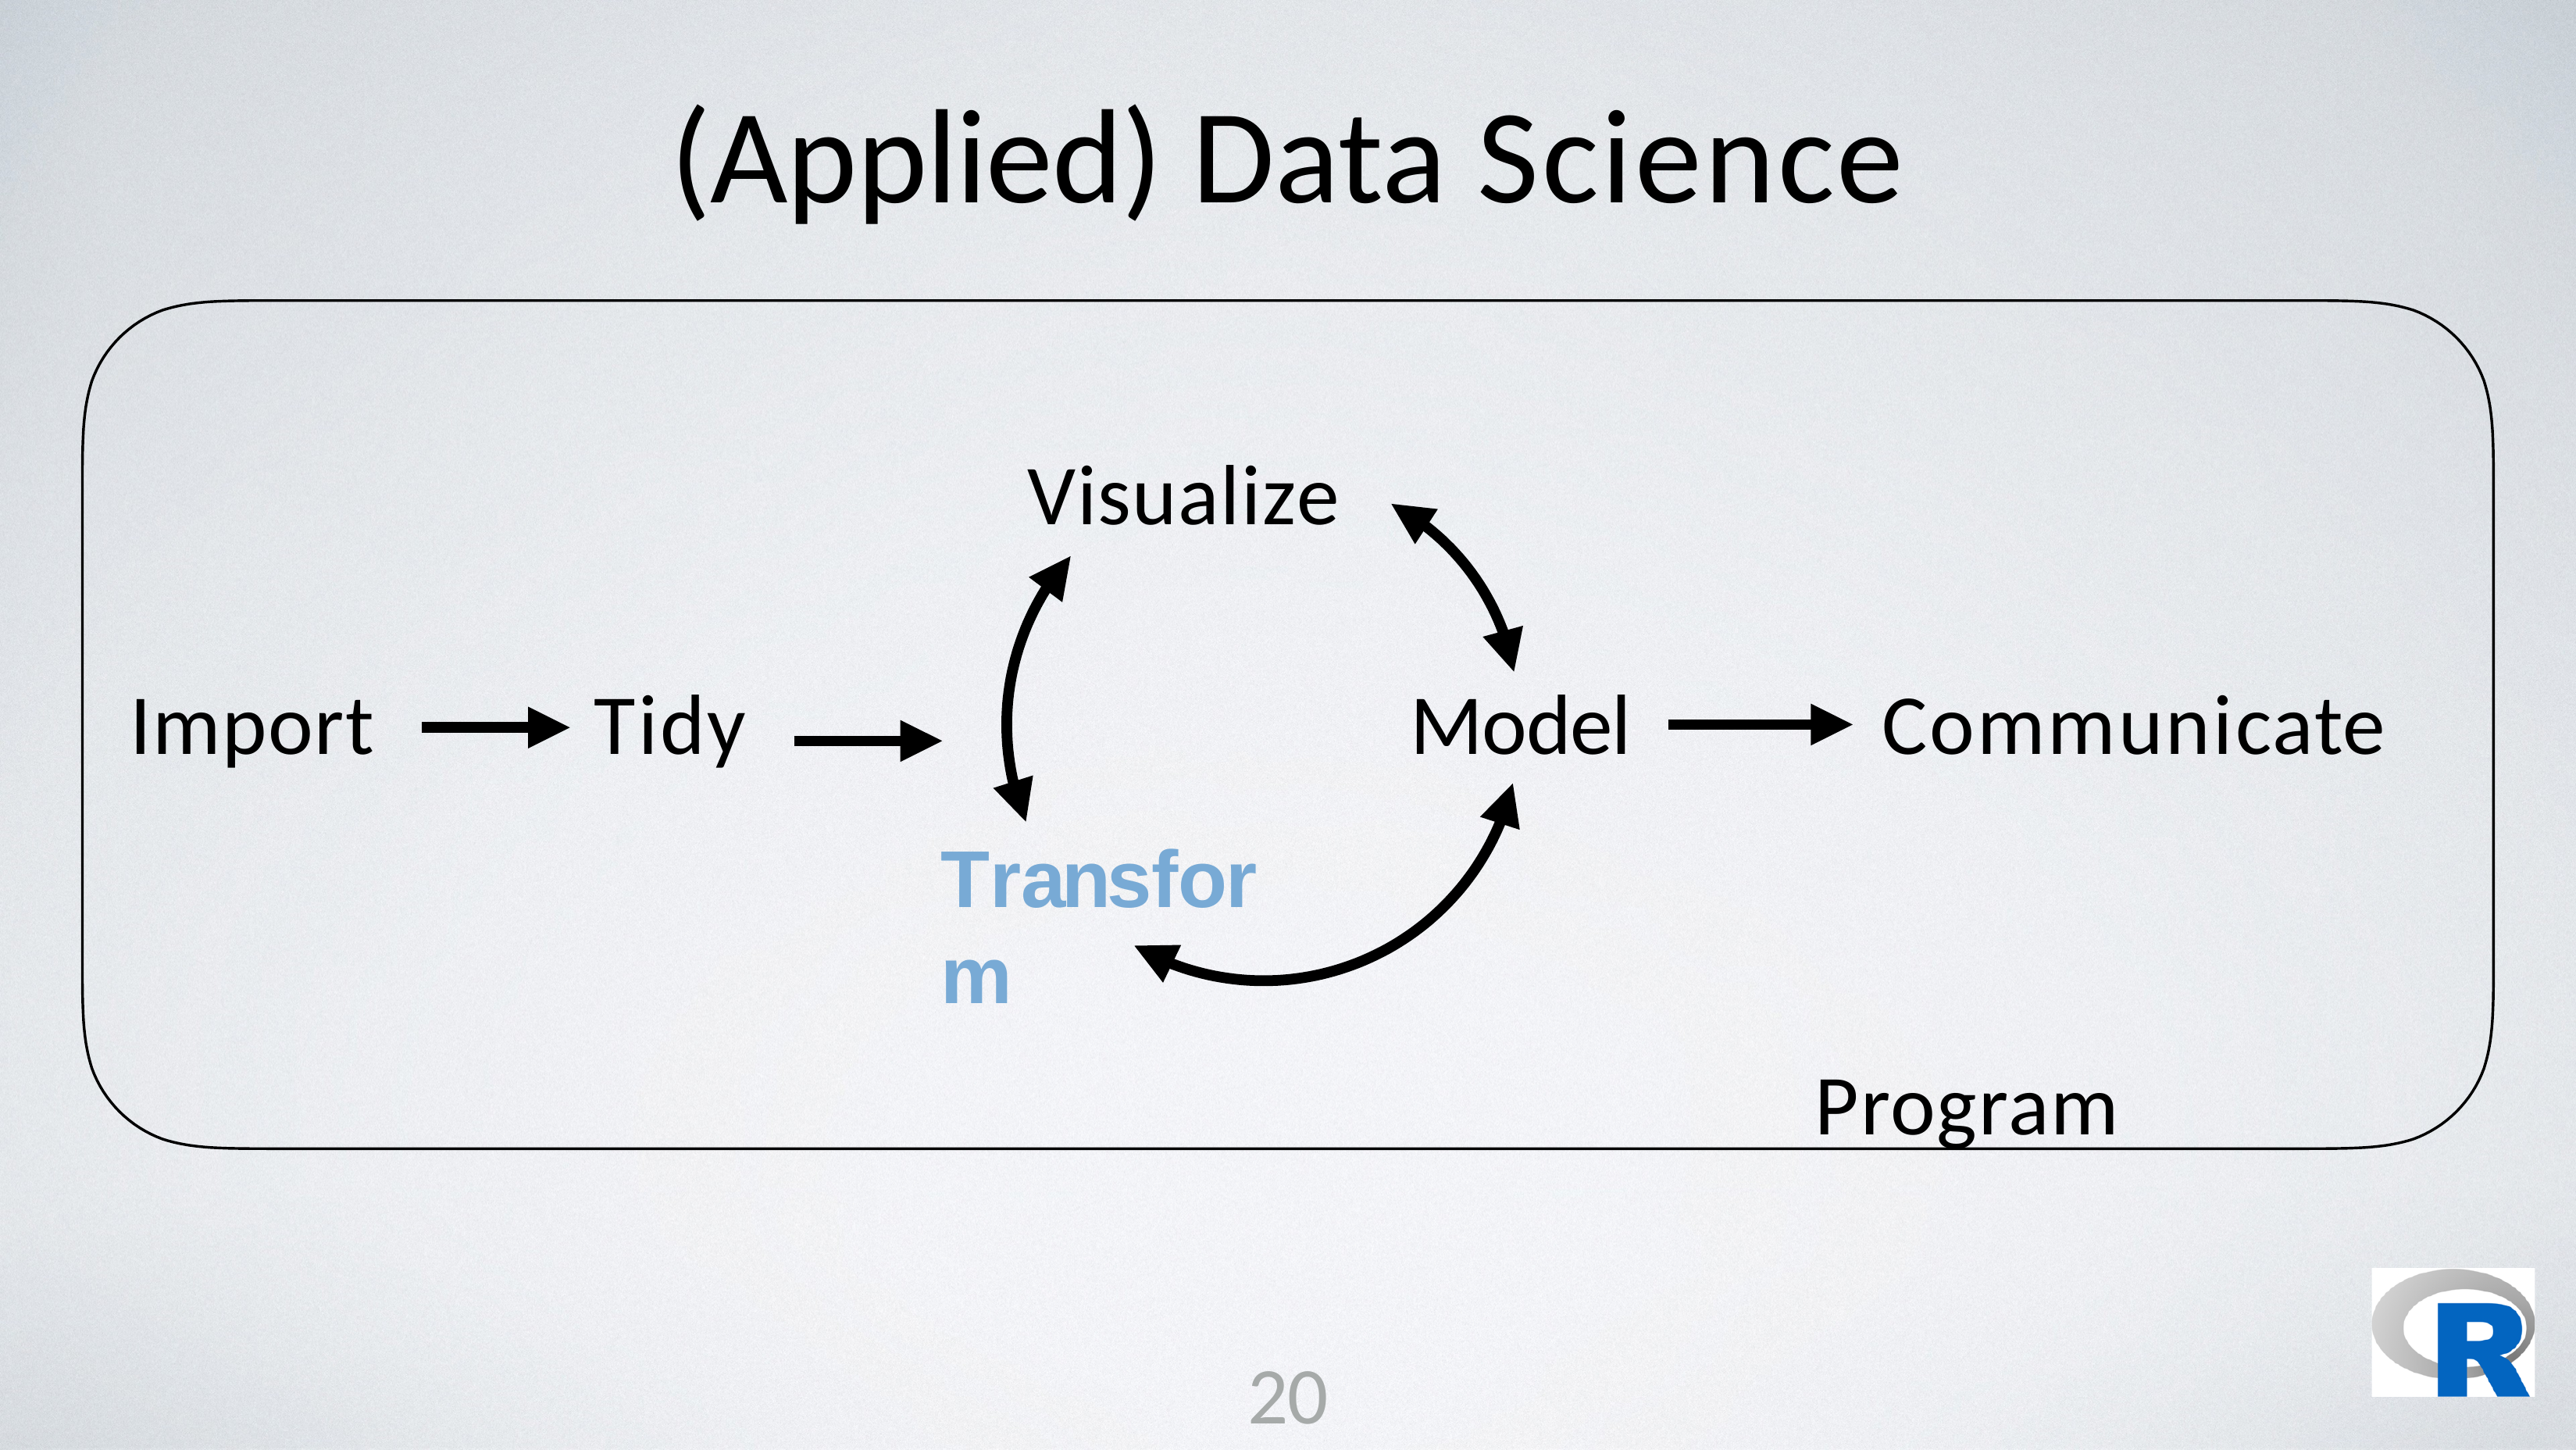

# (Applied) Data Science

Visualize

Import
Tidy
Model
Communicate

Transform

Program

20